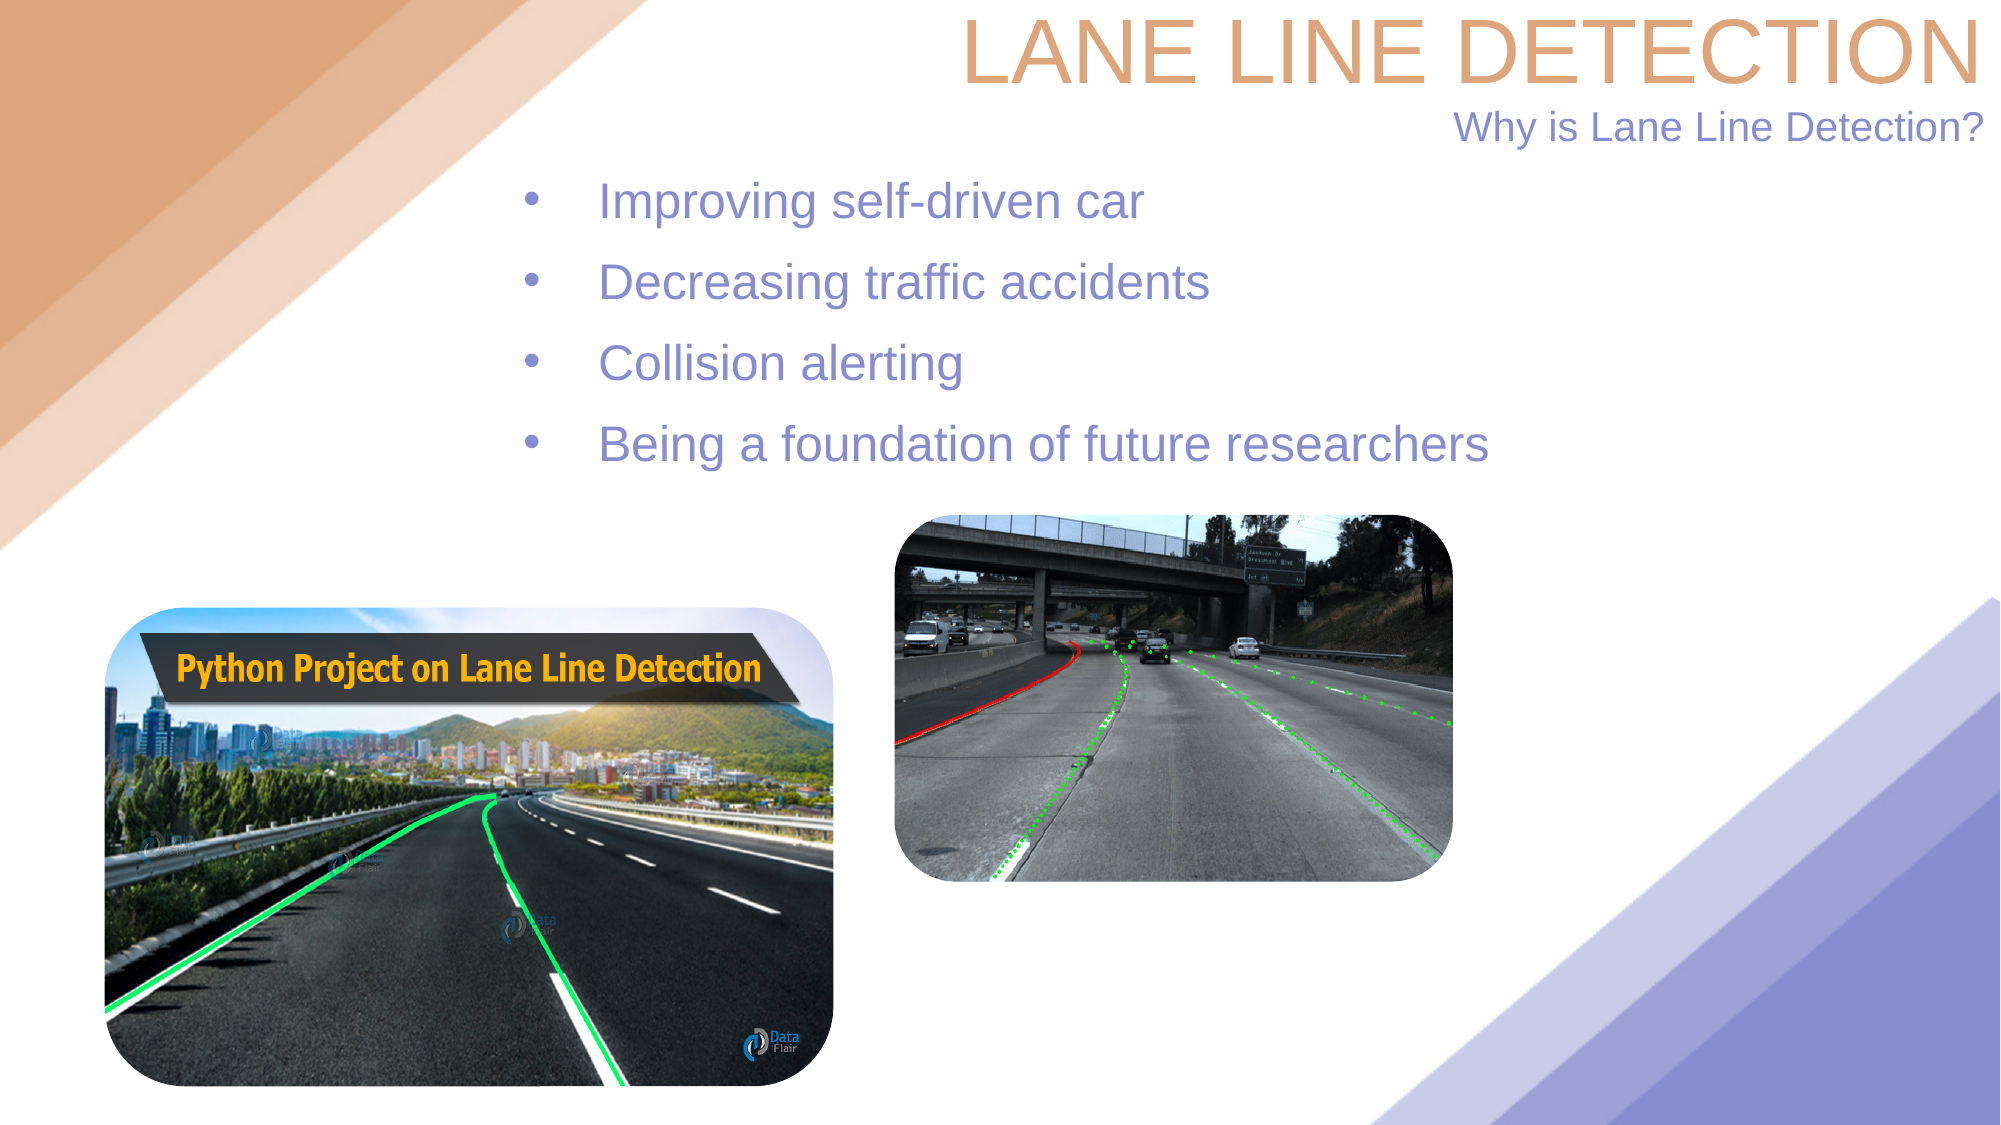

# LANE LINE DETECTION Why is Lane Line Detection?
Improving self-driven car
Decreasing traffic accidents
Collision alerting
Being a foundation of future researchers